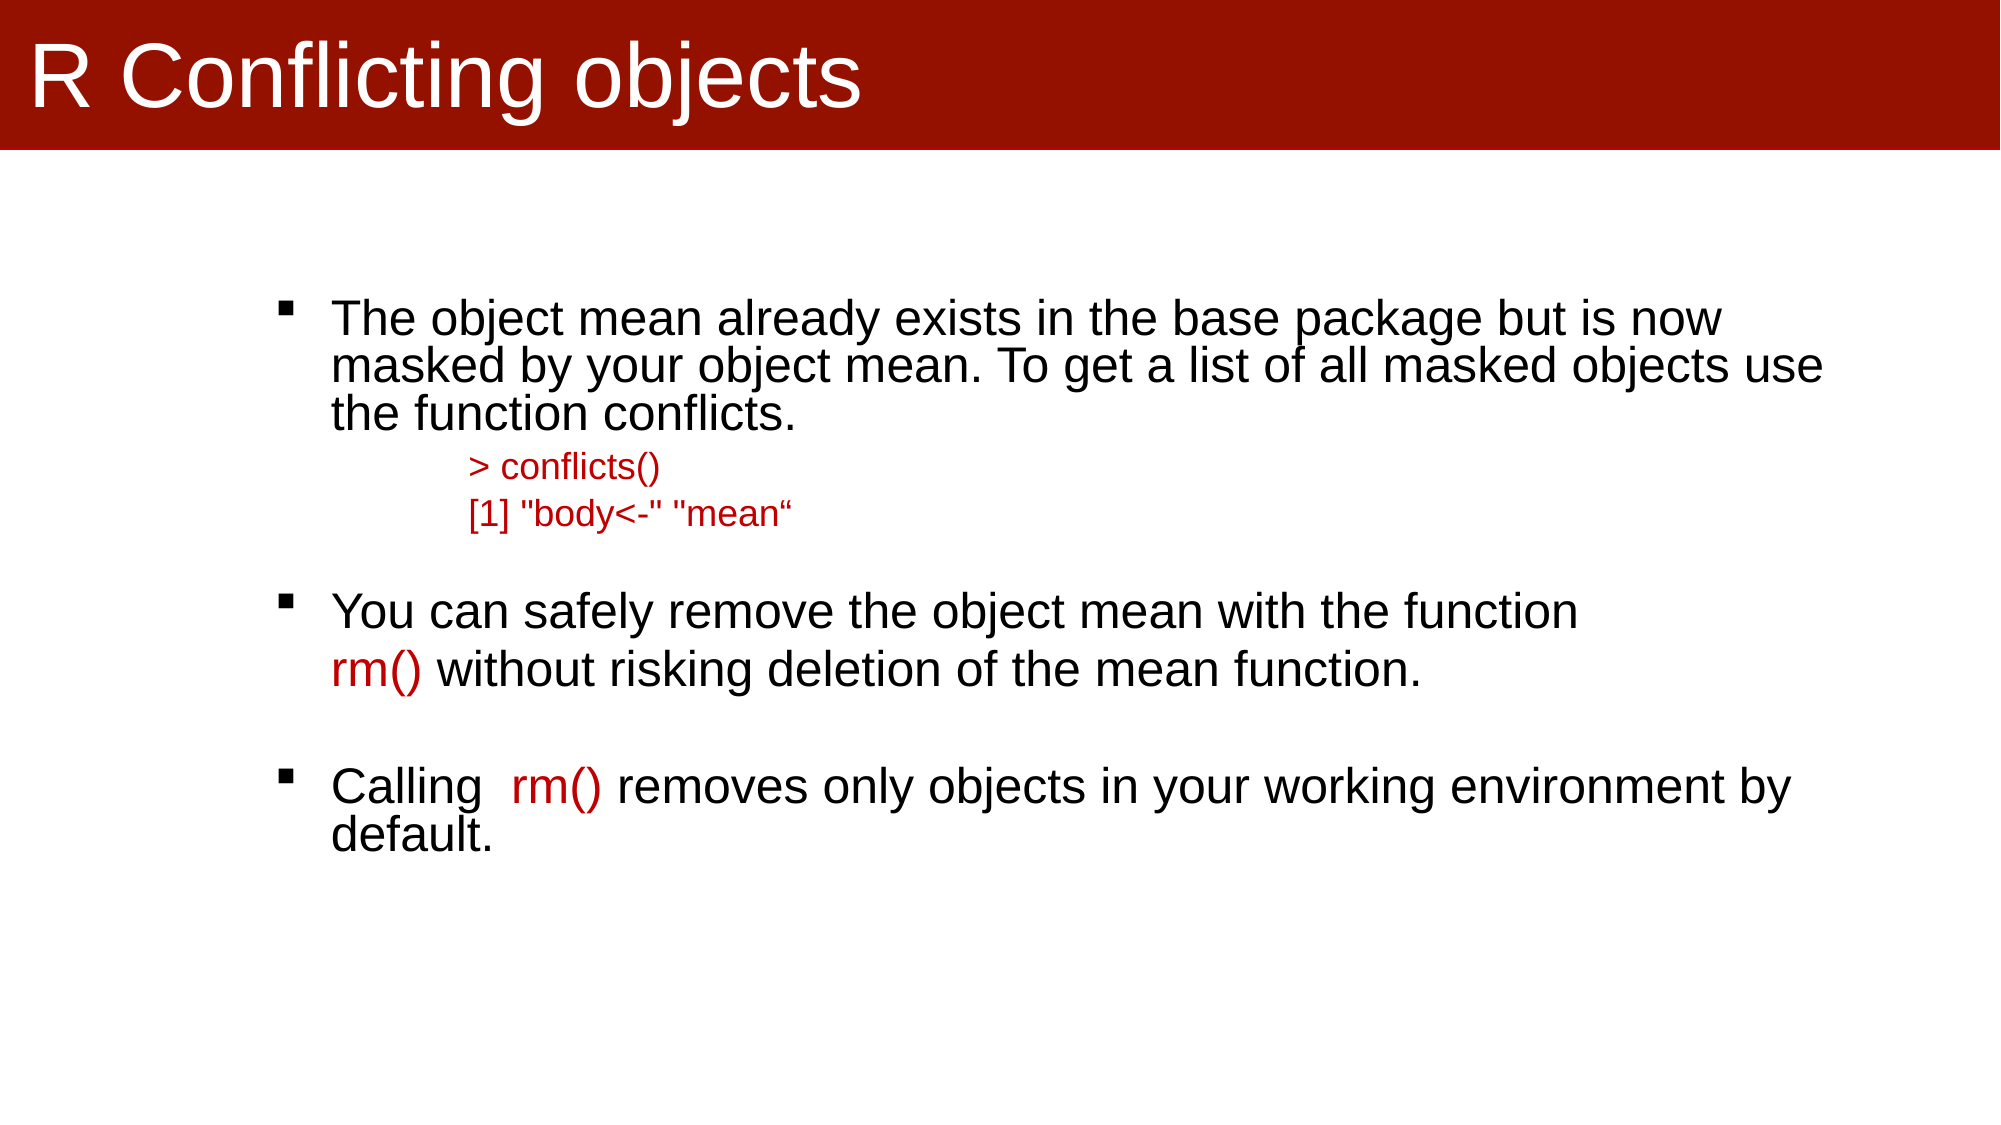

R Conflicting objects
The object mean already exists in the base package but is now masked by your object mean. To get a list of all masked objects use the function conflicts.
	> conflicts()
	[1] "body<-" "mean“

You can safely remove the object mean with the function
	rm() without risking deletion of the mean function.

Calling  rm() removes only objects in your working environment by default.